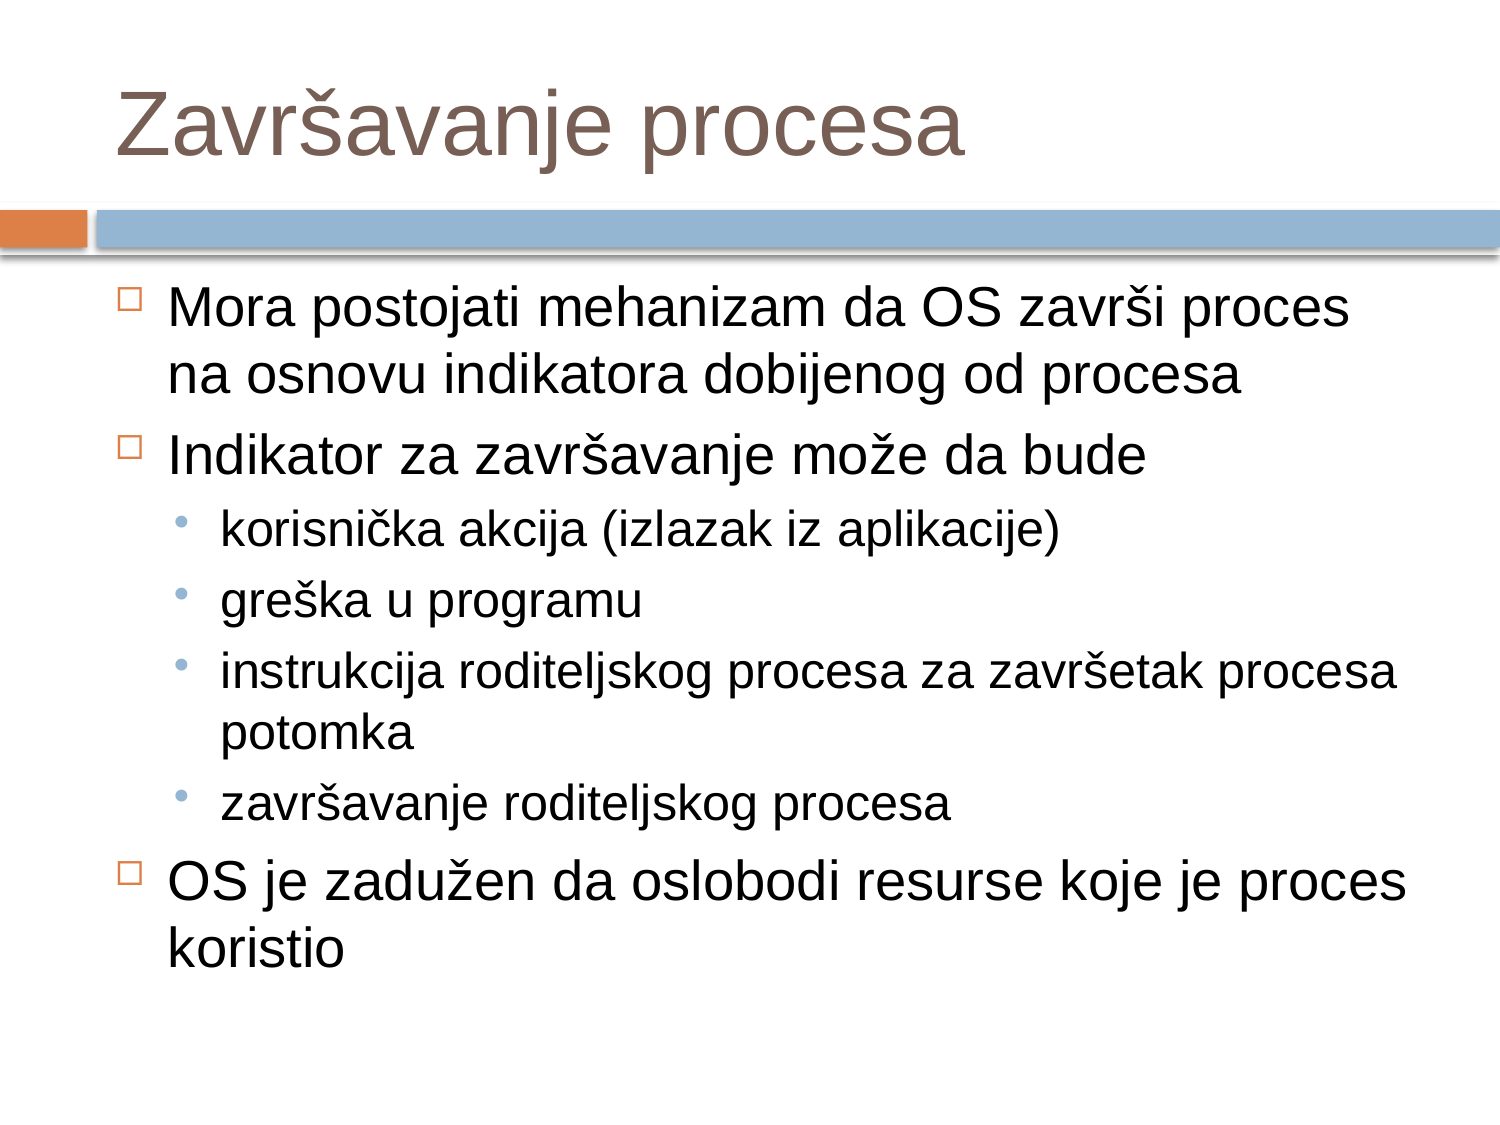

# Završavanje procesa
Mora postojati mehanizam da OS završi proces na osnovu indikatora dobijenog od procesa
Indikator za završavanje može da bude
korisnička akcija (izlazak iz aplikacije)
greška u programu
instrukcija roditeljskog procesa za završetak procesa potomka
završavanje roditeljskog procesa
OS je zadužen da oslobodi resurse koje je proces koristio